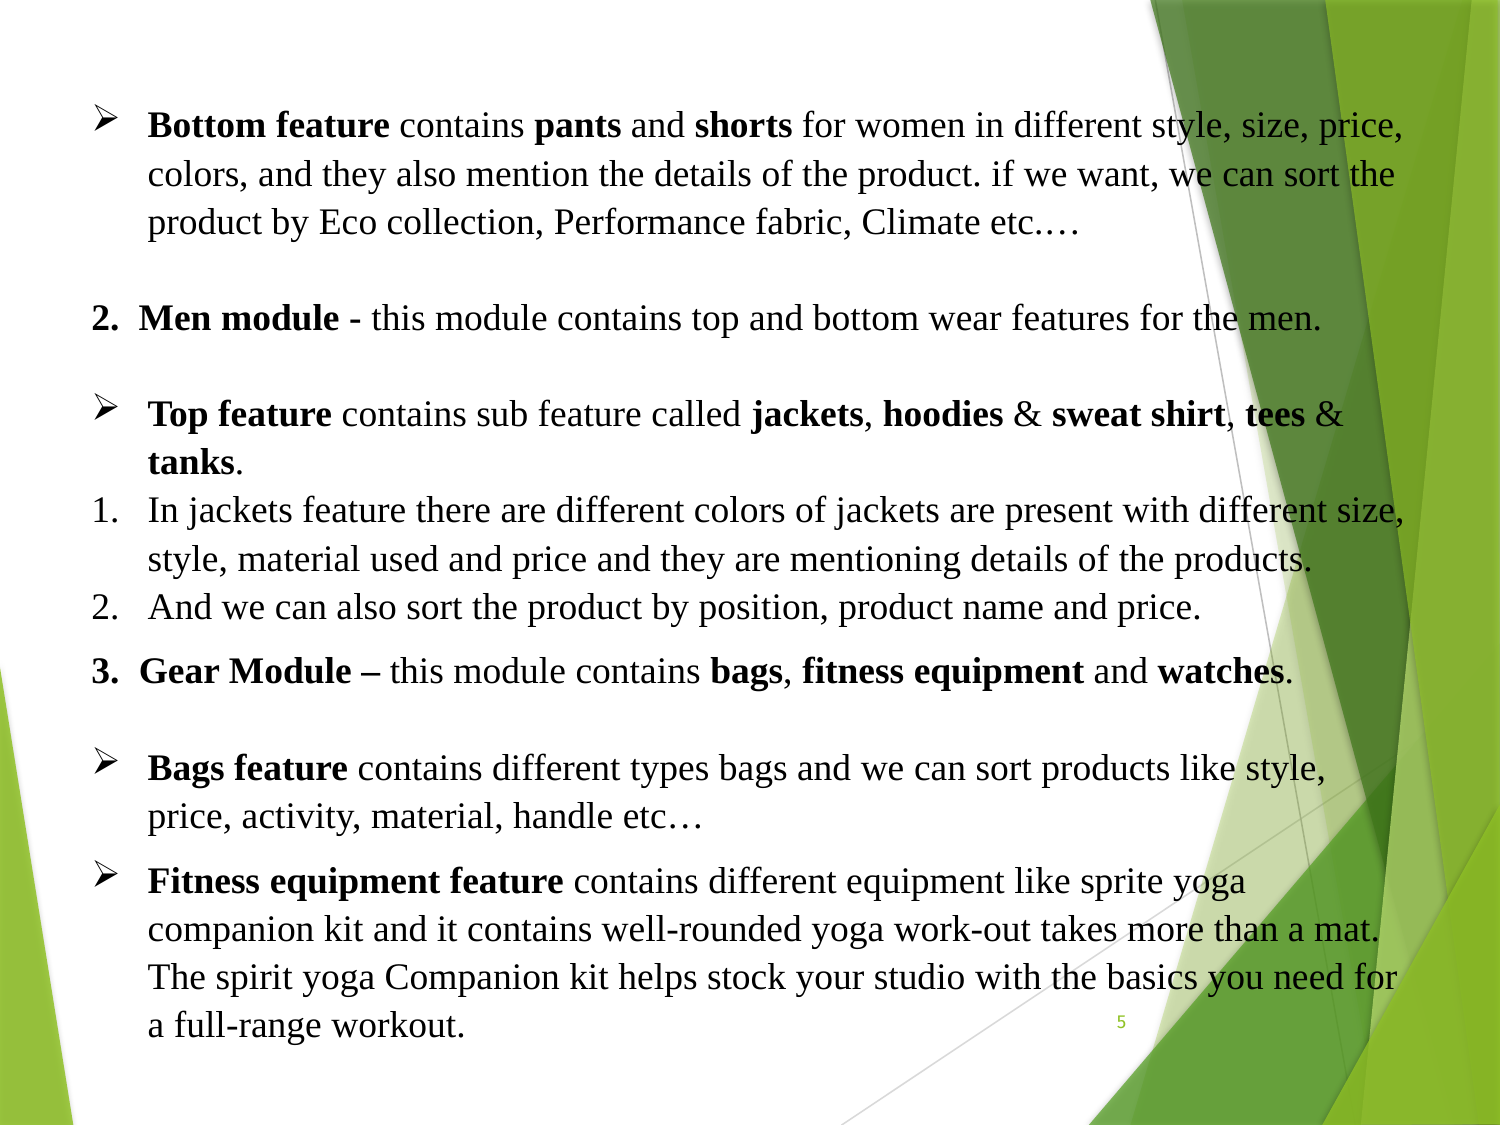

Bottom feature contains pants and shorts for women in different style, size, price, colors, and they also mention the details of the product. if we want, we can sort the product by Eco collection, Performance fabric, Climate etc.…

2.  Men module - this module contains top and bottom wear features for the men.

Top feature contains sub feature called jackets, hoodies & sweat shirt, tees & tanks.
In jackets feature there are different colors of jackets are present with different size, style, material used and price and they are mentioning details of the products.
And we can also sort the product by position, product name and price.
3.  Gear Module – this module contains bags, fitness equipment and watches.

Bags feature contains different types bags and we can sort products like style, price, activity, material, handle etc…
Fitness equipment feature contains different equipment like sprite yoga companion kit and it contains well-rounded yoga work-out takes more than a mat. The spirit yoga Companion kit helps stock your studio with the basics you need for a full-range workout.

5